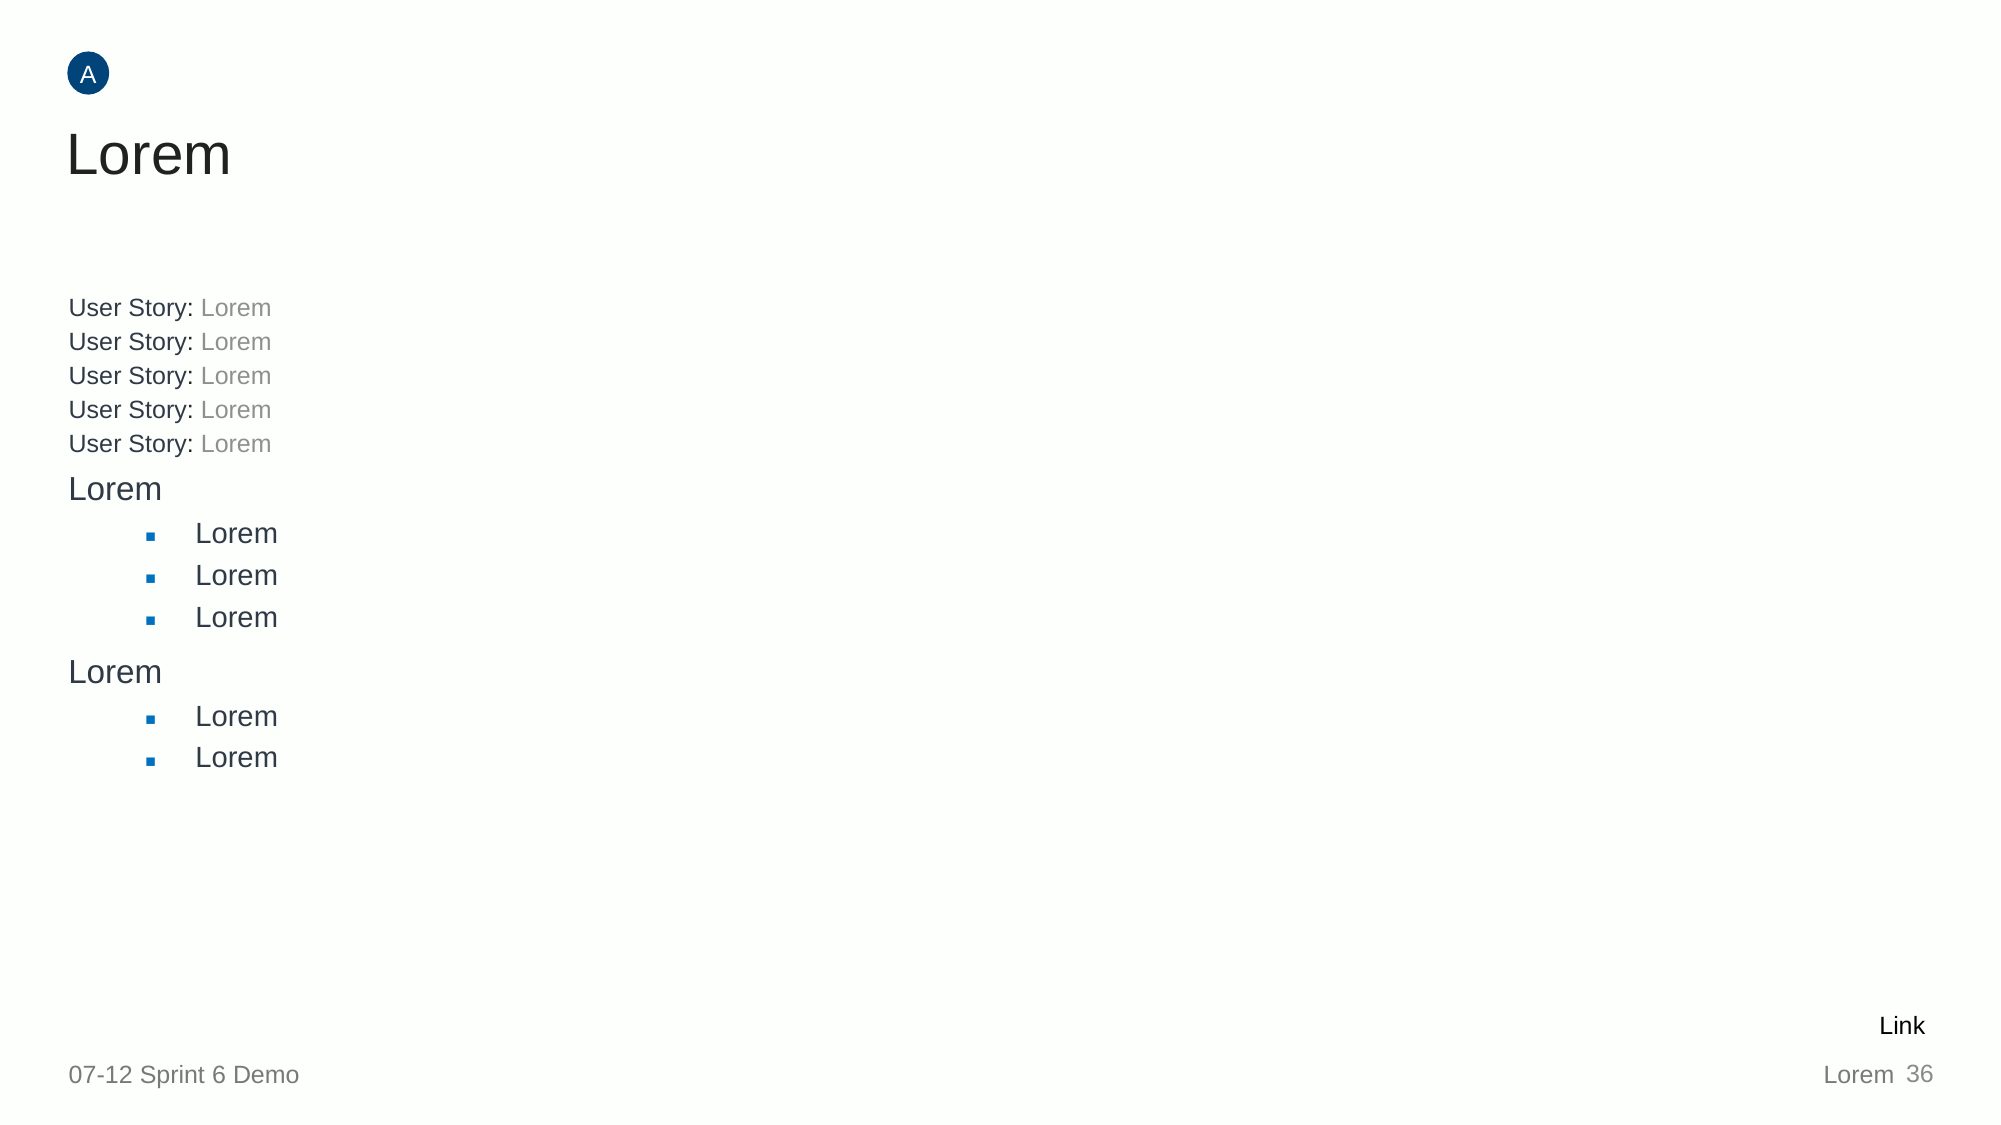

A
Lorem
User Story: Lorem
User Story: Lorem
User Story: Lorem
User Story: Lorem
User Story: Lorem
Lorem
Lorem
Lorem
Lorem
Lorem
Lorem
Lorem
Link
36
07-12 Sprint 6 Demo
Lorem